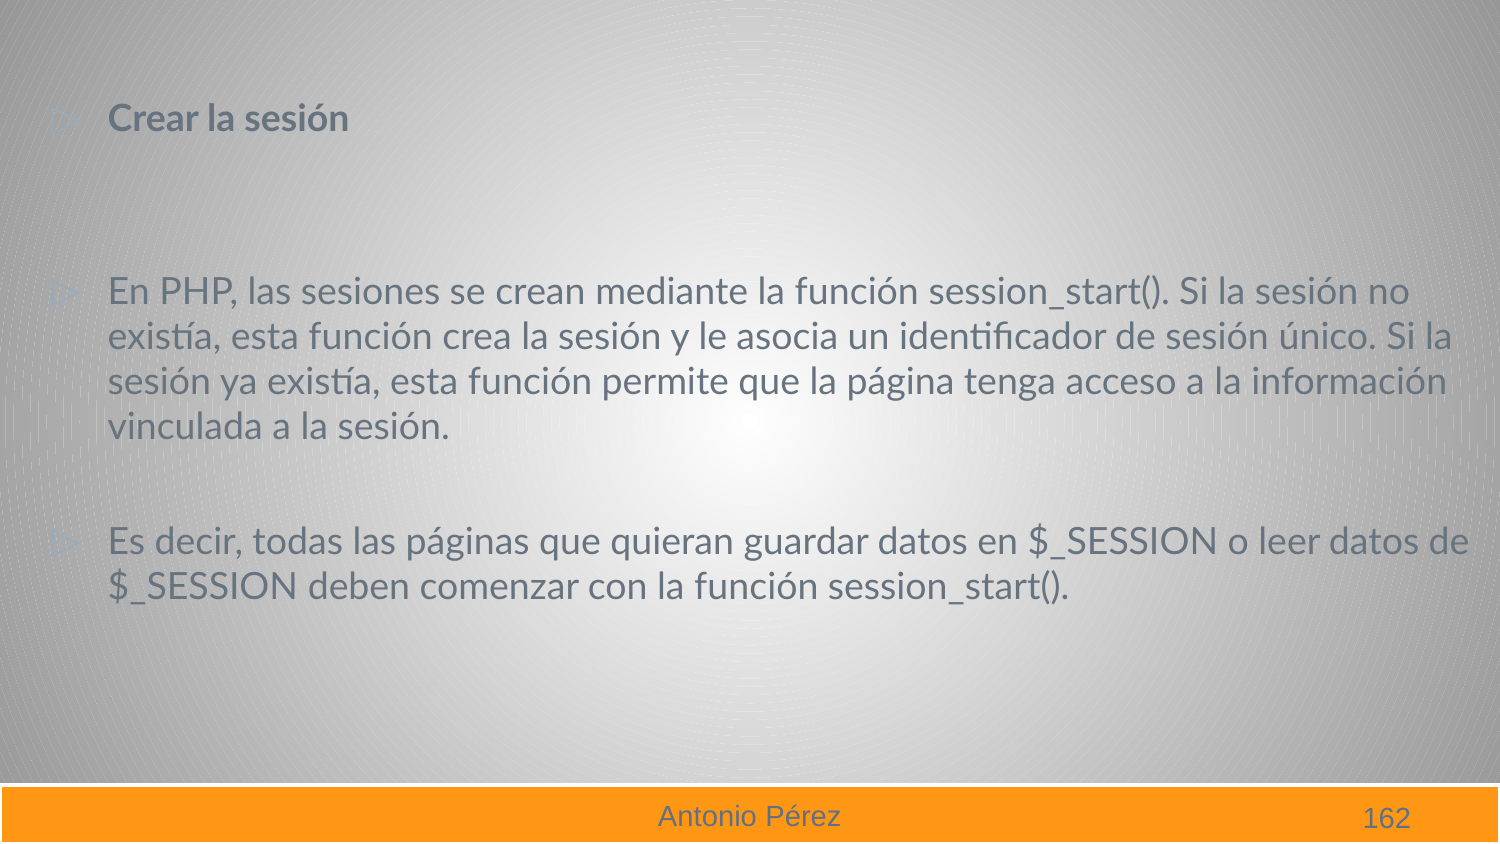

Crear la sesión

En PHP, las sesiones se crean mediante la función session_start(). Si la sesión no existía, esta función crea la sesión y le asocia un identificador de sesión único. Si la sesión ya existía, esta función permite que la página tenga acceso a la información vinculada a la sesión.

Es decir, todas las páginas que quieran guardar datos en $_SESSION o leer datos de $_SESSION deben comenzar con la función session_start().
162